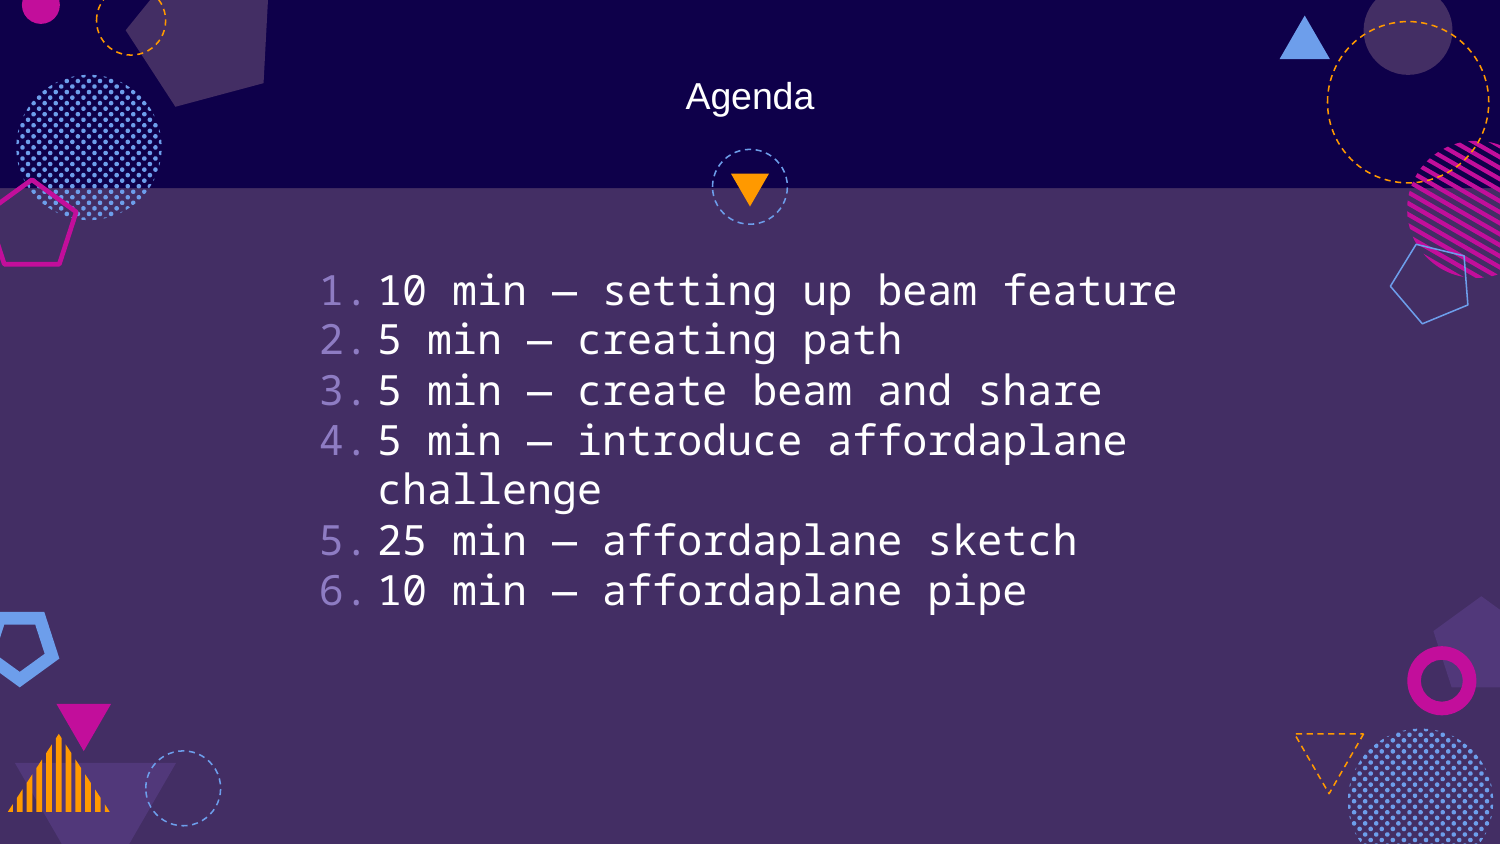

# Agenda
10 min — setting up beam feature
5 min — creating path
5 min — create beam and share
5 min — introduce affordaplane challenge
25 min — affordaplane sketch
10 min — affordaplane pipe